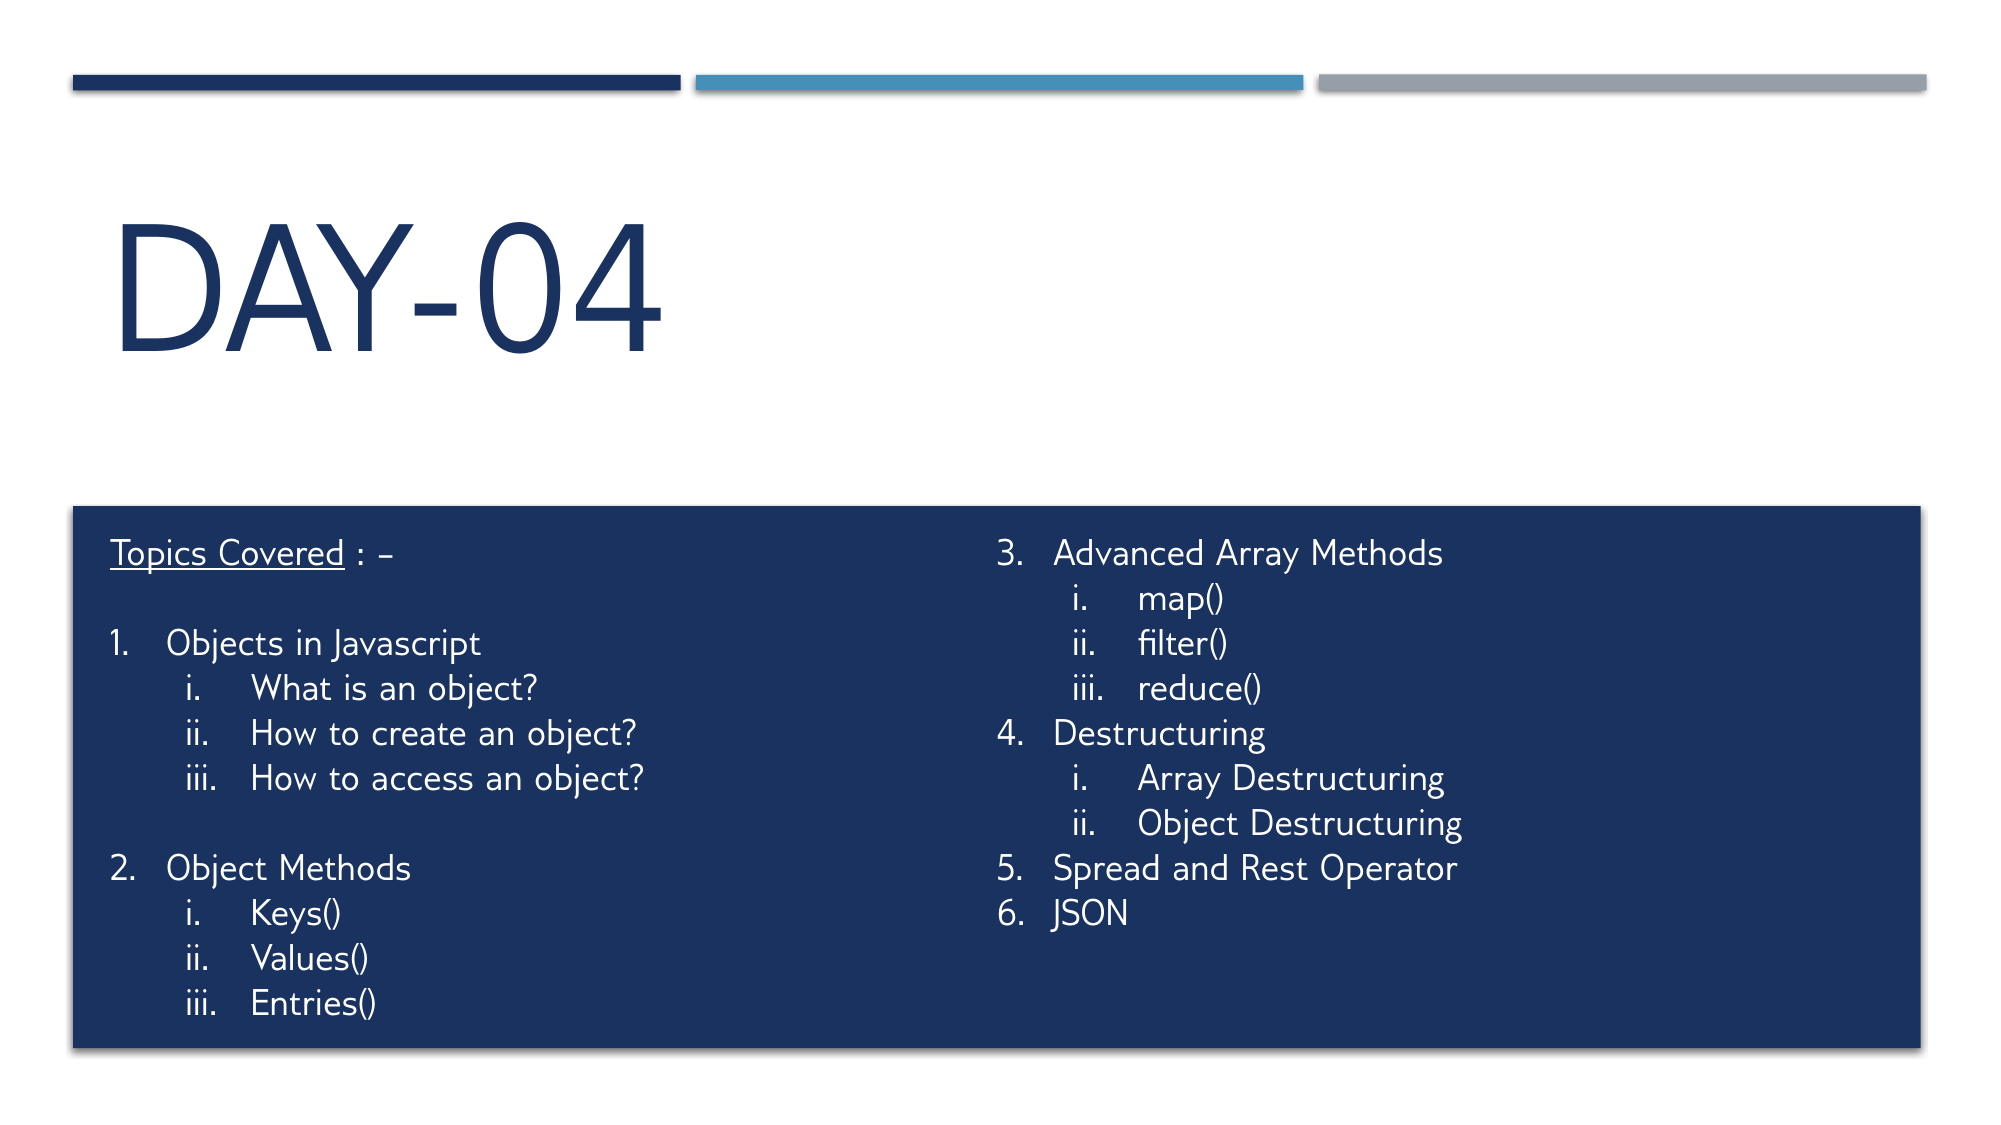

# DAY-04
Topics Covered : –

Objects in Javascript
What is an object?
How to create an object?
How to access an object?

Object Methods
Keys()
Values()
Entries()

Advanced Array Methods
map()
filter()
reduce()
Destructuring
Array Destructuring
Object Destructuring
Spread and Rest Operator
JSON